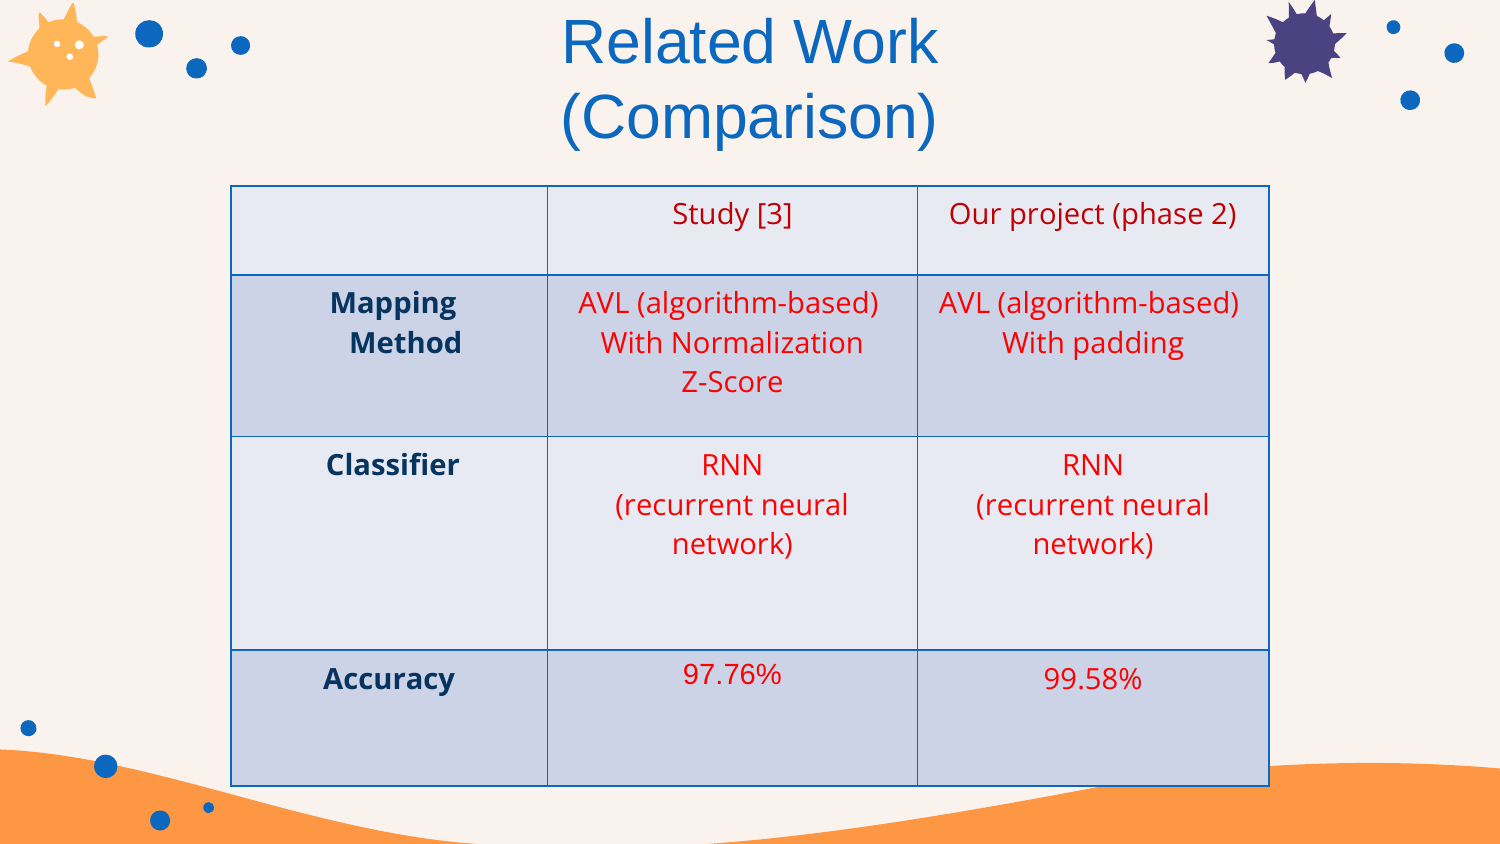

# Related Work (Comparison)
|  | Study [3] | Our project (phase 2) |
| --- | --- | --- |
| Mapping Method | AVL (algorithm-based) With Normalization Z-Score | AVL (algorithm-based) With padding |
| Classifier | RNN (recurrent neural network) | RNN (recurrent neural network) |
| Accuracy | 97.76% | 99.58% |